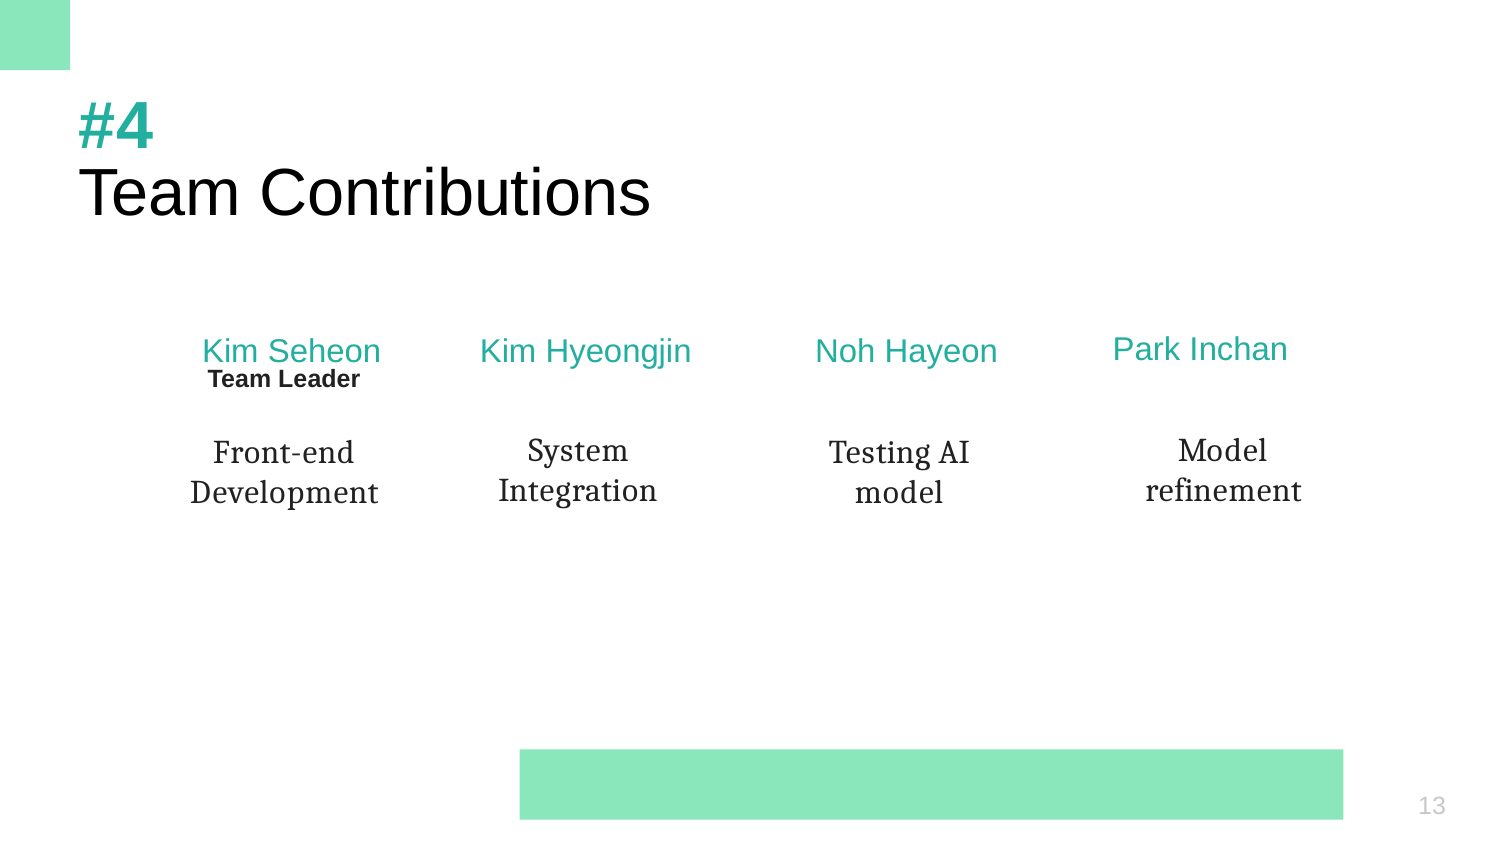

#4
Team Contributions
Park Inchan
Kim Seheon
Kim Hyeongjin
Noh Hayeon
Team Leader
System Integration

Model refinement

Front-end
Development

Testing AI model

13